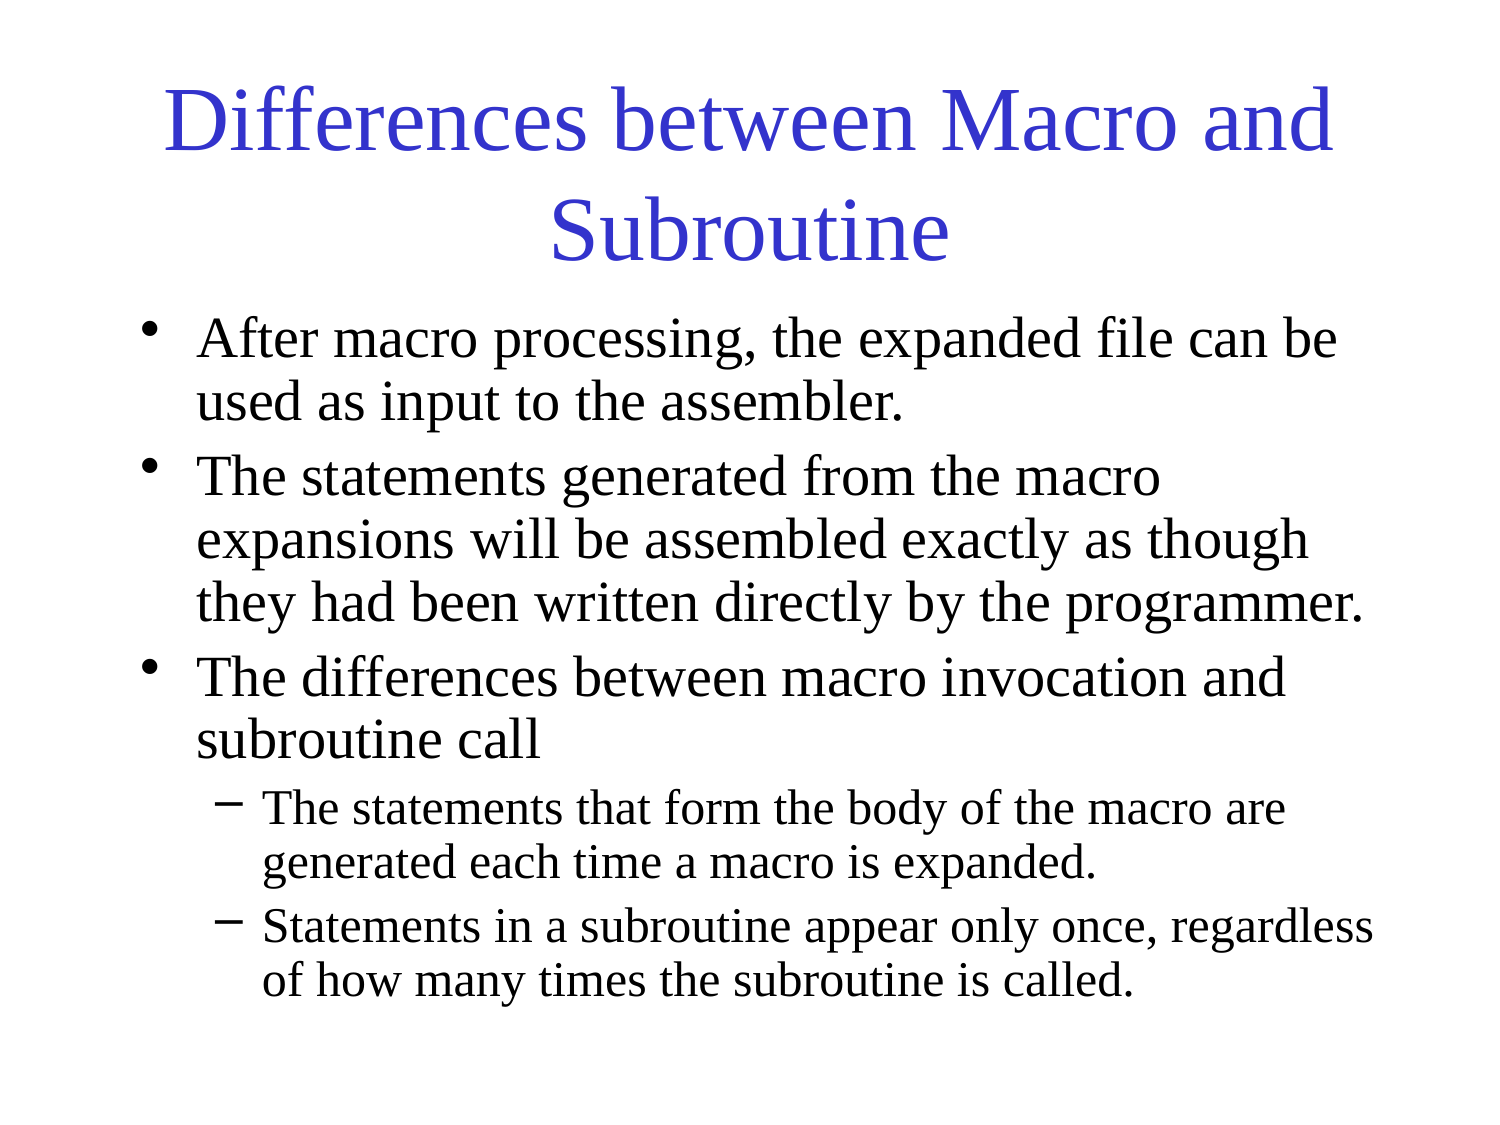

# Differences between Macro and Subroutine
After macro processing, the expanded file can be used as input to the assembler.
The statements generated from the macro expansions will be assembled exactly as though they had been written directly by the programmer.
The differences between macro invocation and subroutine call
The statements that form the body of the macro are generated each time a macro is expanded.
Statements in a subroutine appear only once, regardless of how many times the subroutine is called.